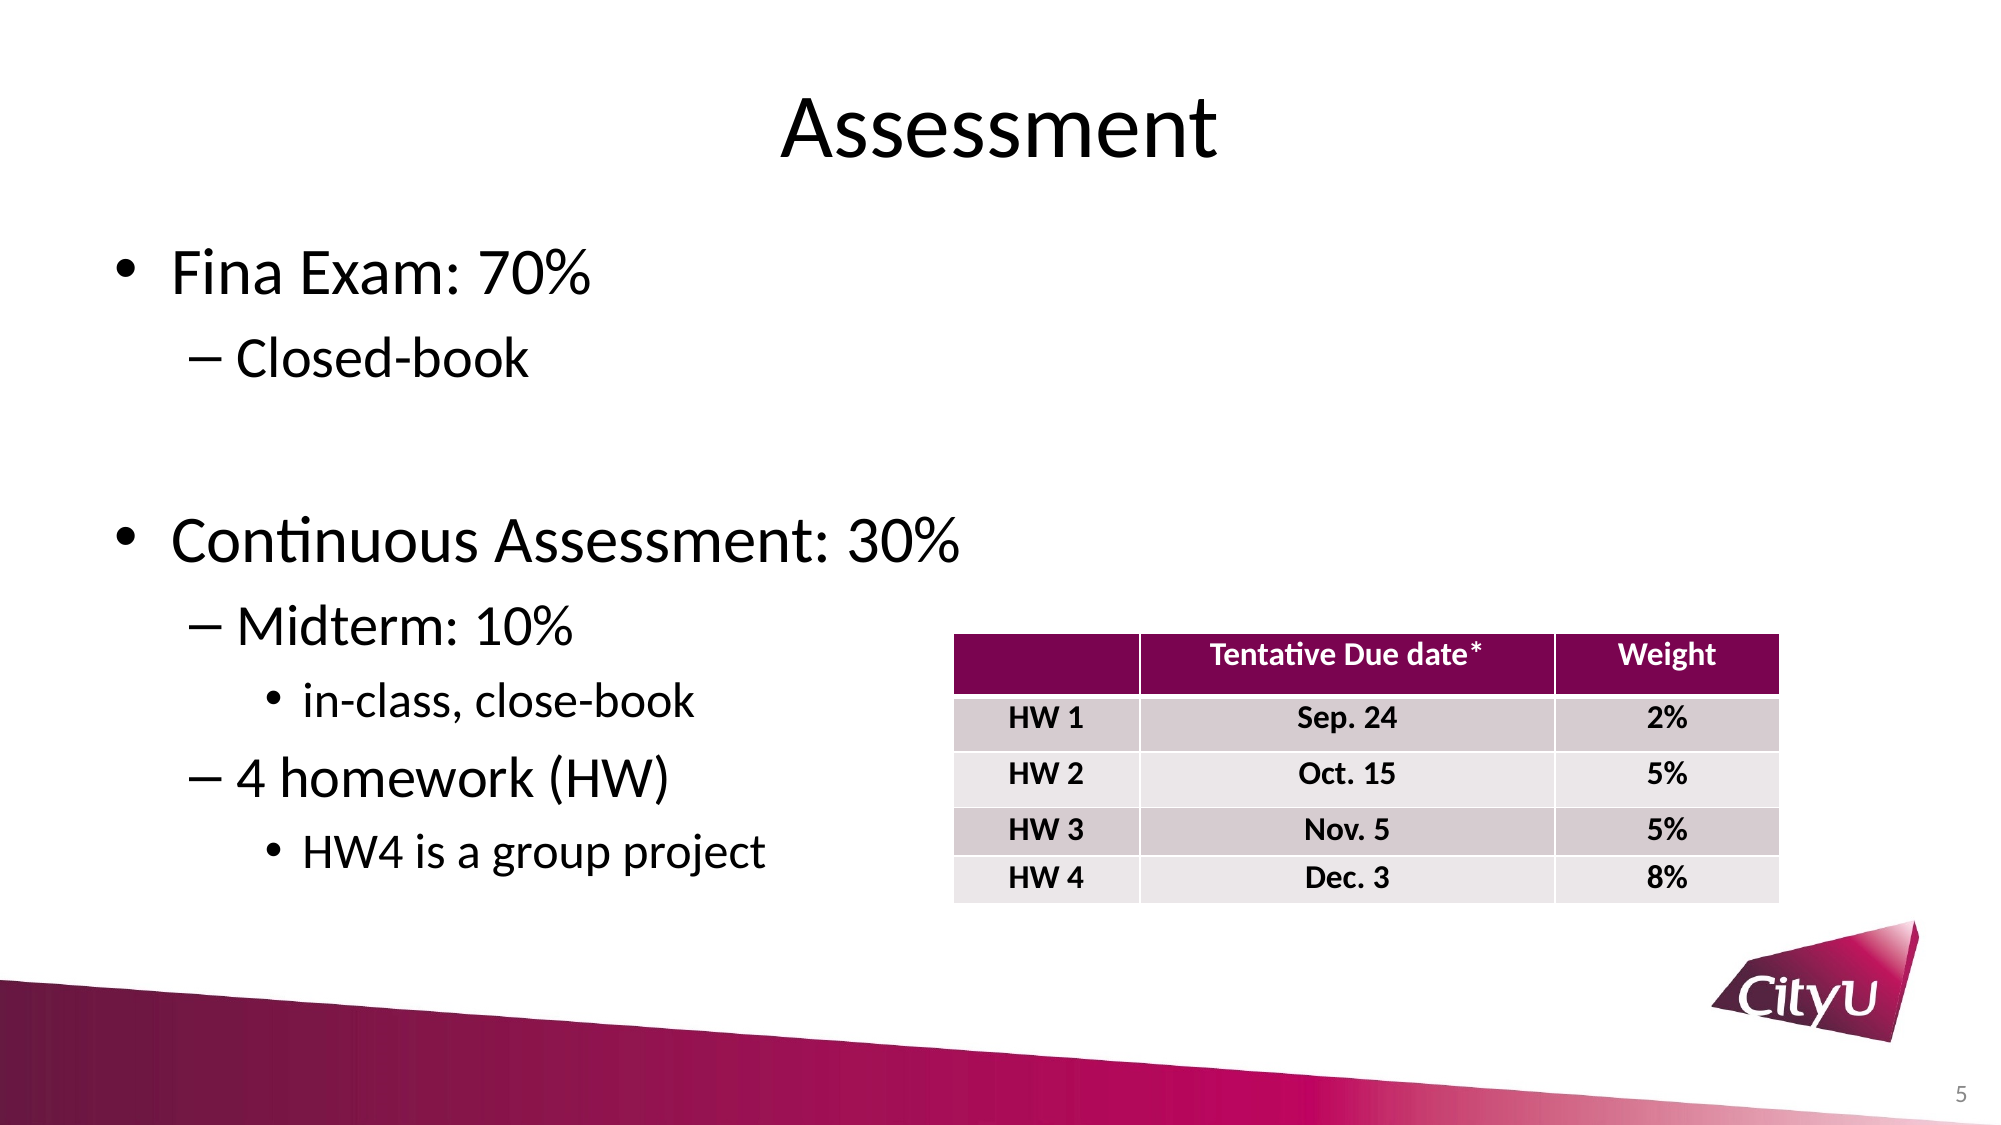

# Assessment
Fina Exam: 70%
Closed-book

Continuous Assessment: 30%
Midterm: 10%
in-class, close-book
4 homework (HW)
HW4 is a group project

|  | Tentative Due date\* | Weight |
| --- | --- | --- |
| HW 1 | Sep. 24 | 2% |
| HW 2 | Oct. 15 | 5% |
| HW 3 | Nov. 5 | 5% |
| HW 4 | Dec. 3 | 8% |
5